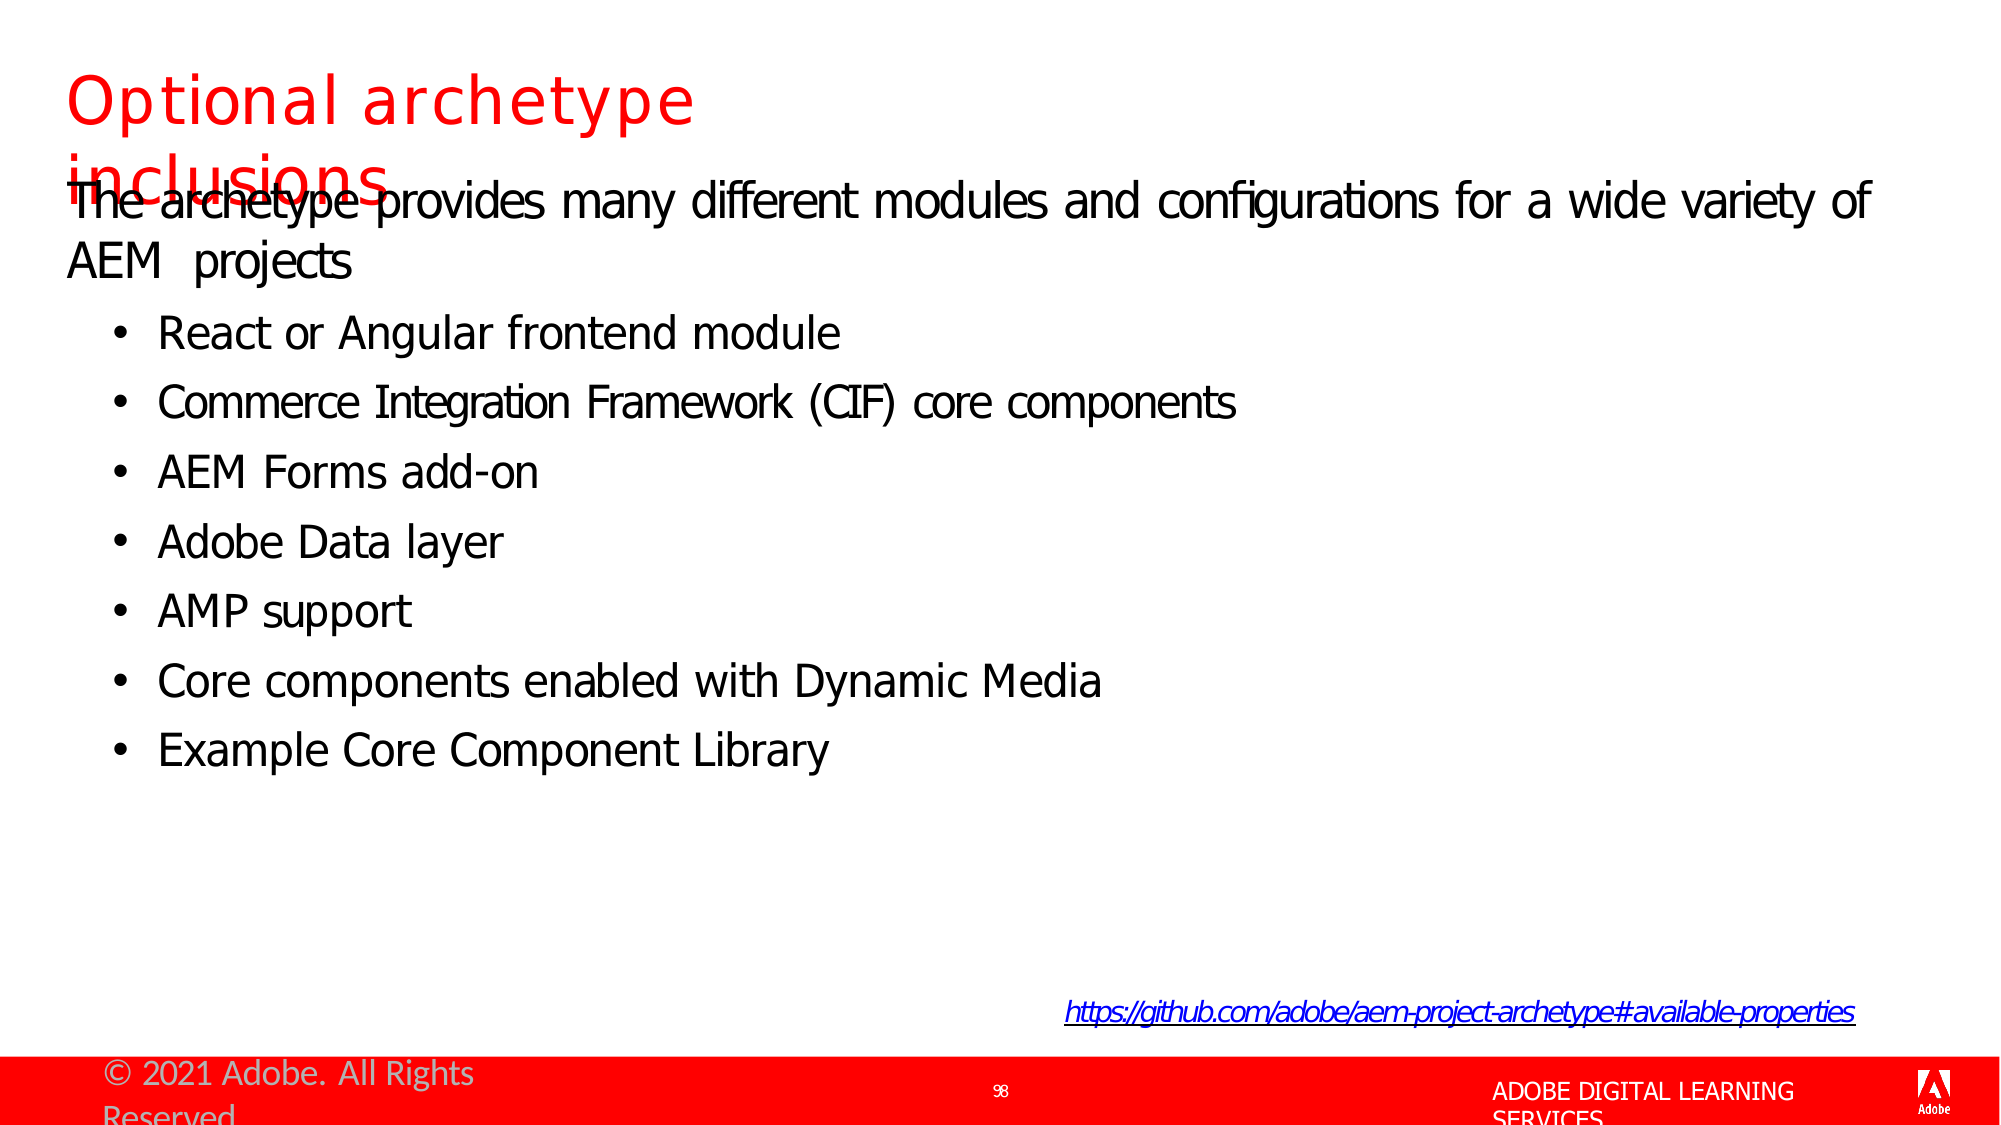

# Optional archetype inclusions
The archetype provides many different modules and configurations for a wide variety of AEM  projects
React or Angular frontend module
Commerce Integration Framework (CIF) core components
AEM Forms add-on
Adobe Data layer
AMP support
Core components enabled with Dynamic Media
Example Core Component Library
https://github.com/adobe/aem-project-archetype#available-properties
© 2021 Adobe. All Rights Reserved
ADOBE DIGITAL LEARNING SERVICES
98